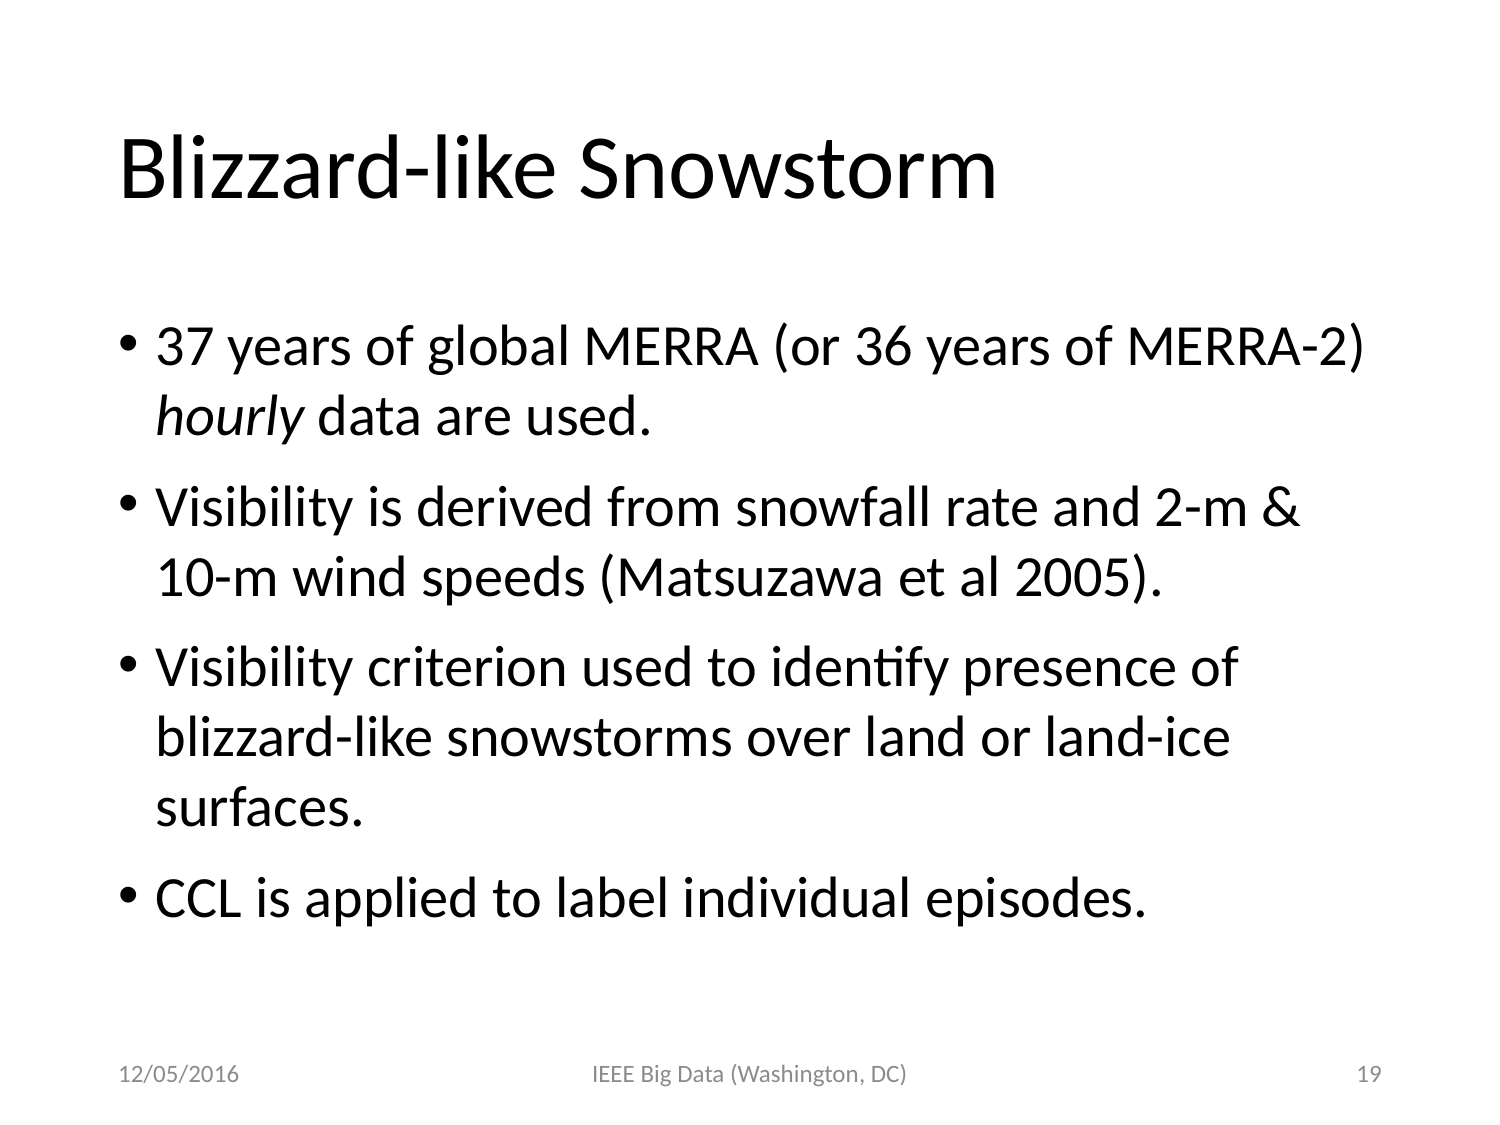

# Blizzard-like Snowstorm
37 years of global MERRA (or 36 years of MERRA-2) hourly data are used.
Visibility is derived from snowfall rate and 2-m & 10-m wind speeds (Matsuzawa et al 2005).
Visibility criterion used to identify presence of blizzard-like snowstorms over land or land-ice surfaces.
CCL is applied to label individual episodes.
12/05/2016
IEEE Big Data (Washington, DC)
19